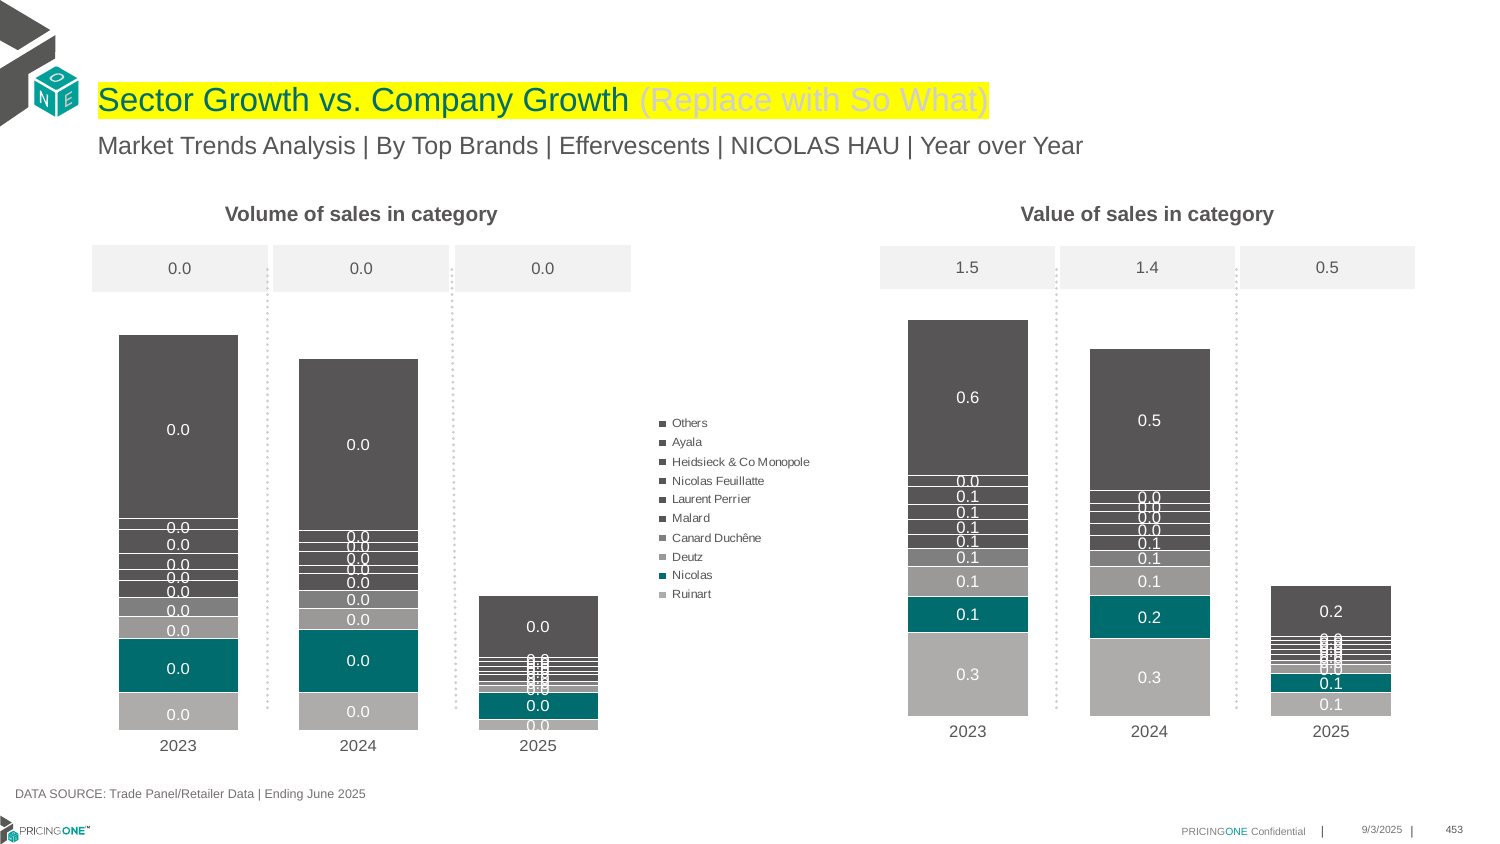

# Sector Growth vs. Company Growth (Replace with So What)
Market Trends Analysis | By Top Brands | Effervescents | NICOLAS HAU | Year over Year
| Value of sales in category |  |  |
| --- | --- | --- |
| 1.5 | 1.4 | 0.5 |
| Volume of sales in category |  |  |
| --- | --- | --- |
| 0.0 | 0.0 | 0.0 |

### Chart

| Category | Ruinart | Nicolas | Deutz | Canard Duchêne | Malard | Laurent Perrier | Nicolas Feuillatte | Heidsieck & Co Monopole | Ayala | Others |
|---|---|---|---|---|---|---|---|---|---|---|
| 2023 | 0.320967 | 0.136554 | 0.115466 | 0.065935 | 0.055292 | 0.058708 | 0.054376 | 0.069252 | 0.044442 | 0.59392 |
| 2024 | 0.296769 | 0.162947 | 0.112479 | 0.05961 | 0.056954 | 0.046895 | 0.045941 | 0.031182 | 0.048219 | 0.541872 |
| 2025 | 0.090637 | 0.072018 | 0.034483 | 0.015364 | 0.024077 | 0.01892 | 0.016767 | 0.014888 | 0.015708 | 0.196646 |

### Chart

| Category | Ruinart | Nicolas | Deutz | Canard Duchêne | Malard | Laurent Perrier | Nicolas Feuillatte | Heidsieck & Co Monopole | Ayala | Others |
|---|---|---|---|---|---|---|---|---|---|---|
| 2023 | 0.003082 | 0.004324 | 0.001773 | 0.00157 | 0.001383 | 0.000861 | 0.001346 | 0.001875 | 0.000895 | 0.014865 |
| 2024 | 0.003107 | 0.005041 | 0.001701 | 0.001456 | 0.001347 | 0.000715 | 0.001079 | 0.000783 | 0.000937 | 0.013914 |
| 2025 | 0.000917 | 0.0022 | 0.000494 | 0.000354 | 0.000551 | 0.000303 | 0.000387 | 0.000382 | 0.000294 | 0.005038 |
DATA SOURCE: Trade Panel/Retailer Data | Ending June 2025

9/3/2025
453